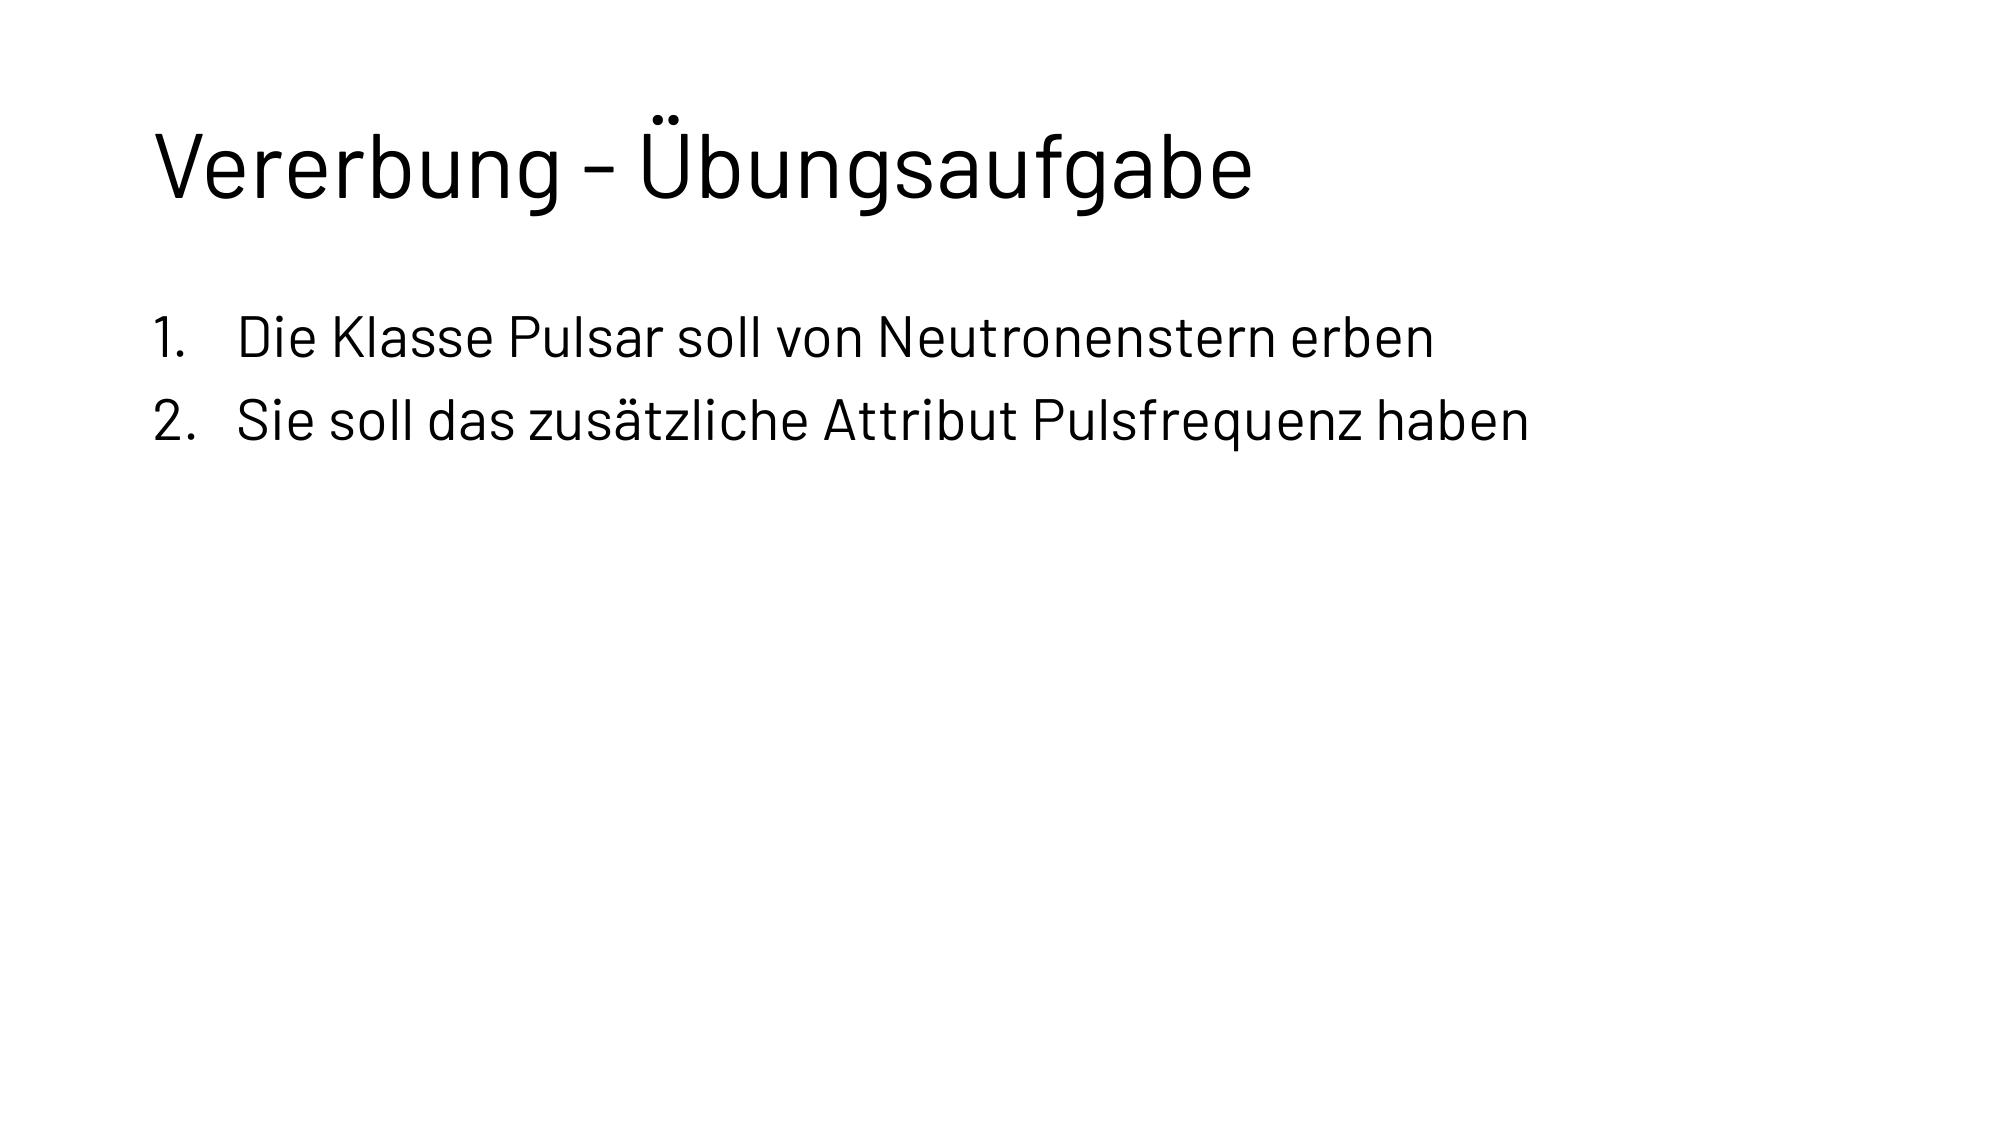

# Vererbung - Übungsaufgabe
Die Klasse Pulsar soll von Neutronenstern erben
Sie soll das zusätzliche Attribut Pulsfrequenz haben